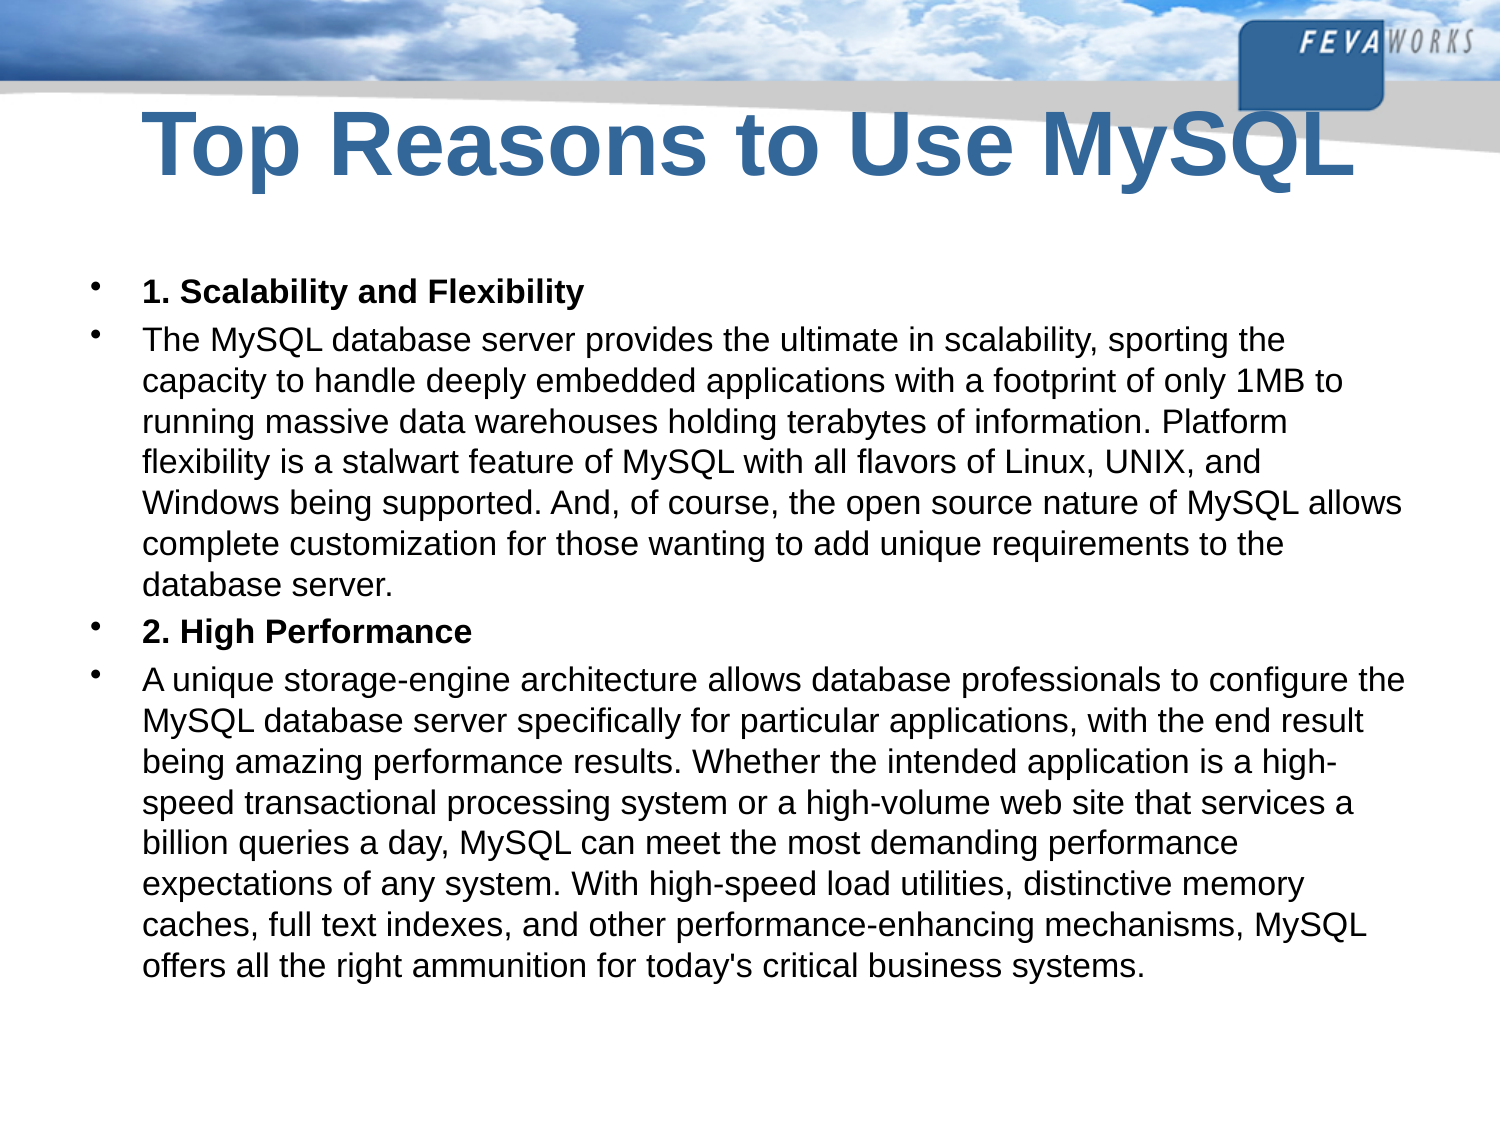

# Top Reasons to Use MySQL
1. Scalability and Flexibility
The MySQL database server provides the ultimate in scalability, sporting the capacity to handle deeply embedded applications with a footprint of only 1MB to running massive data warehouses holding terabytes of information. Platform flexibility is a stalwart feature of MySQL with all flavors of Linux, UNIX, and Windows being supported. And, of course, the open source nature of MySQL allows complete customization for those wanting to add unique requirements to the database server.
2. High Performance
A unique storage-engine architecture allows database professionals to configure the MySQL database server specifically for particular applications, with the end result being amazing performance results. Whether the intended application is a high-speed transactional processing system or a high-volume web site that services a billion queries a day, MySQL can meet the most demanding performance expectations of any system. With high-speed load utilities, distinctive memory caches, full text indexes, and other performance-enhancing mechanisms, MySQL offers all the right ammunition for today's critical business systems.